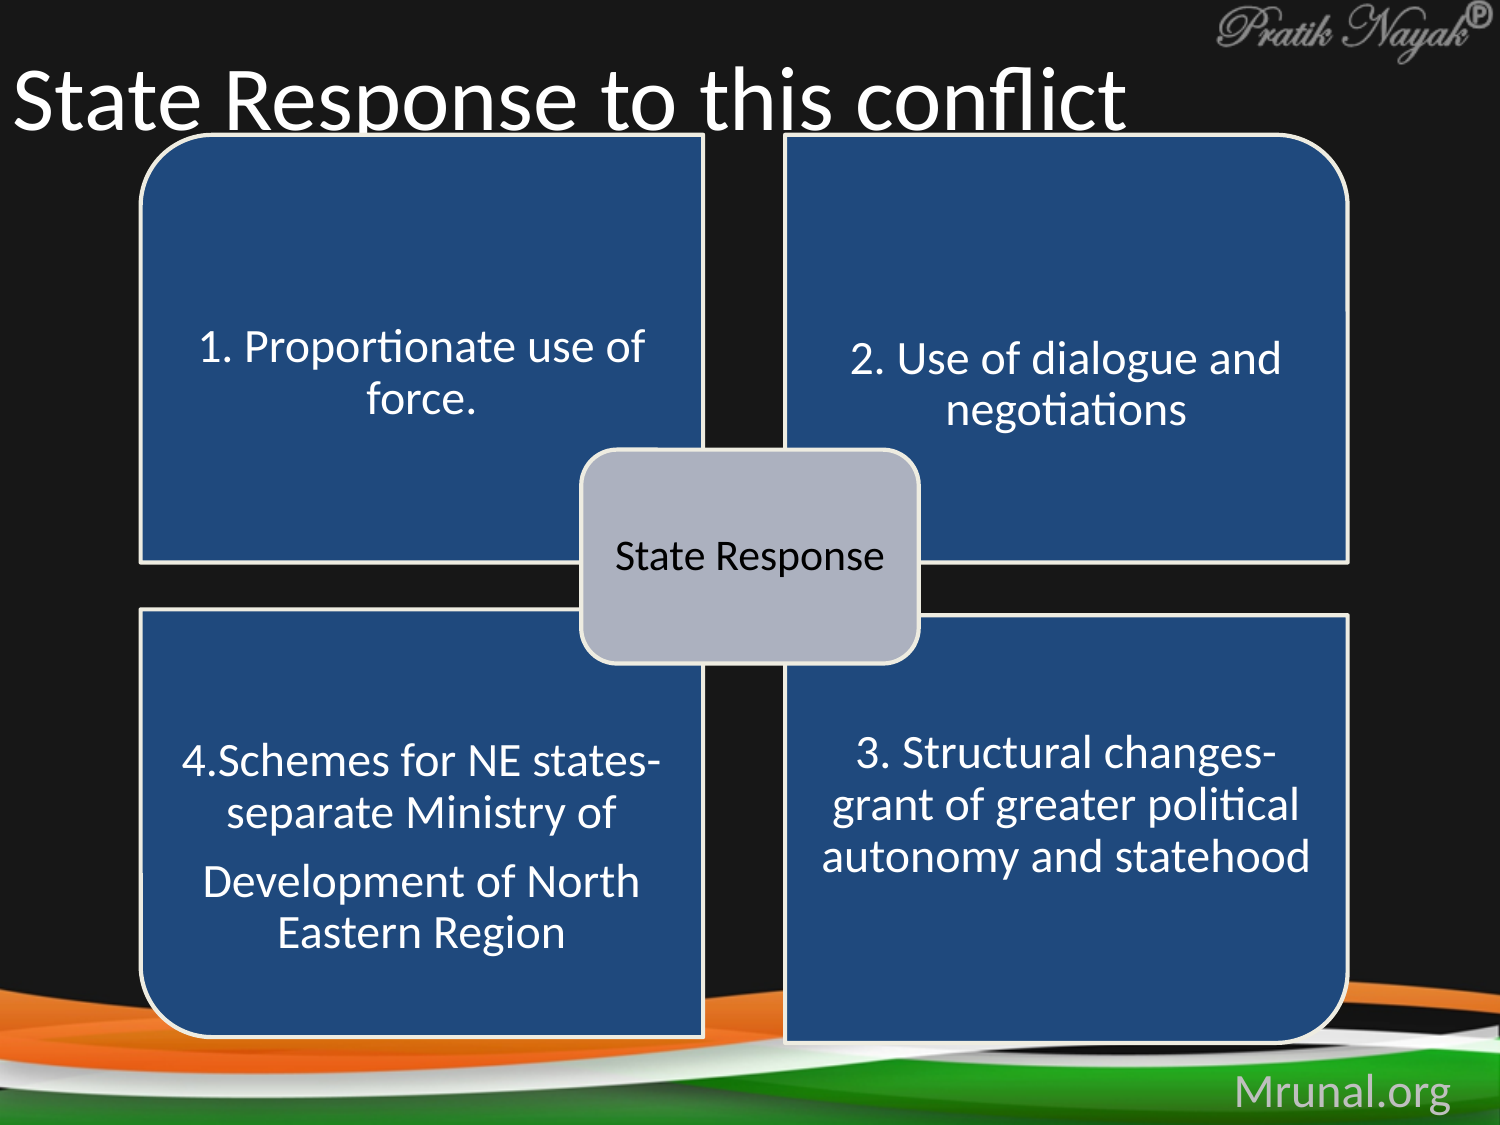

# State Response to this conflict

1. Proportionate use of force.
2. Use of dialogue and negotiations

State Response

3. Structural changes-grant of greater political autonomy and statehood
4.Schemes for NE states-separate Ministry of
Development of North Eastern Region
Mrunal.org